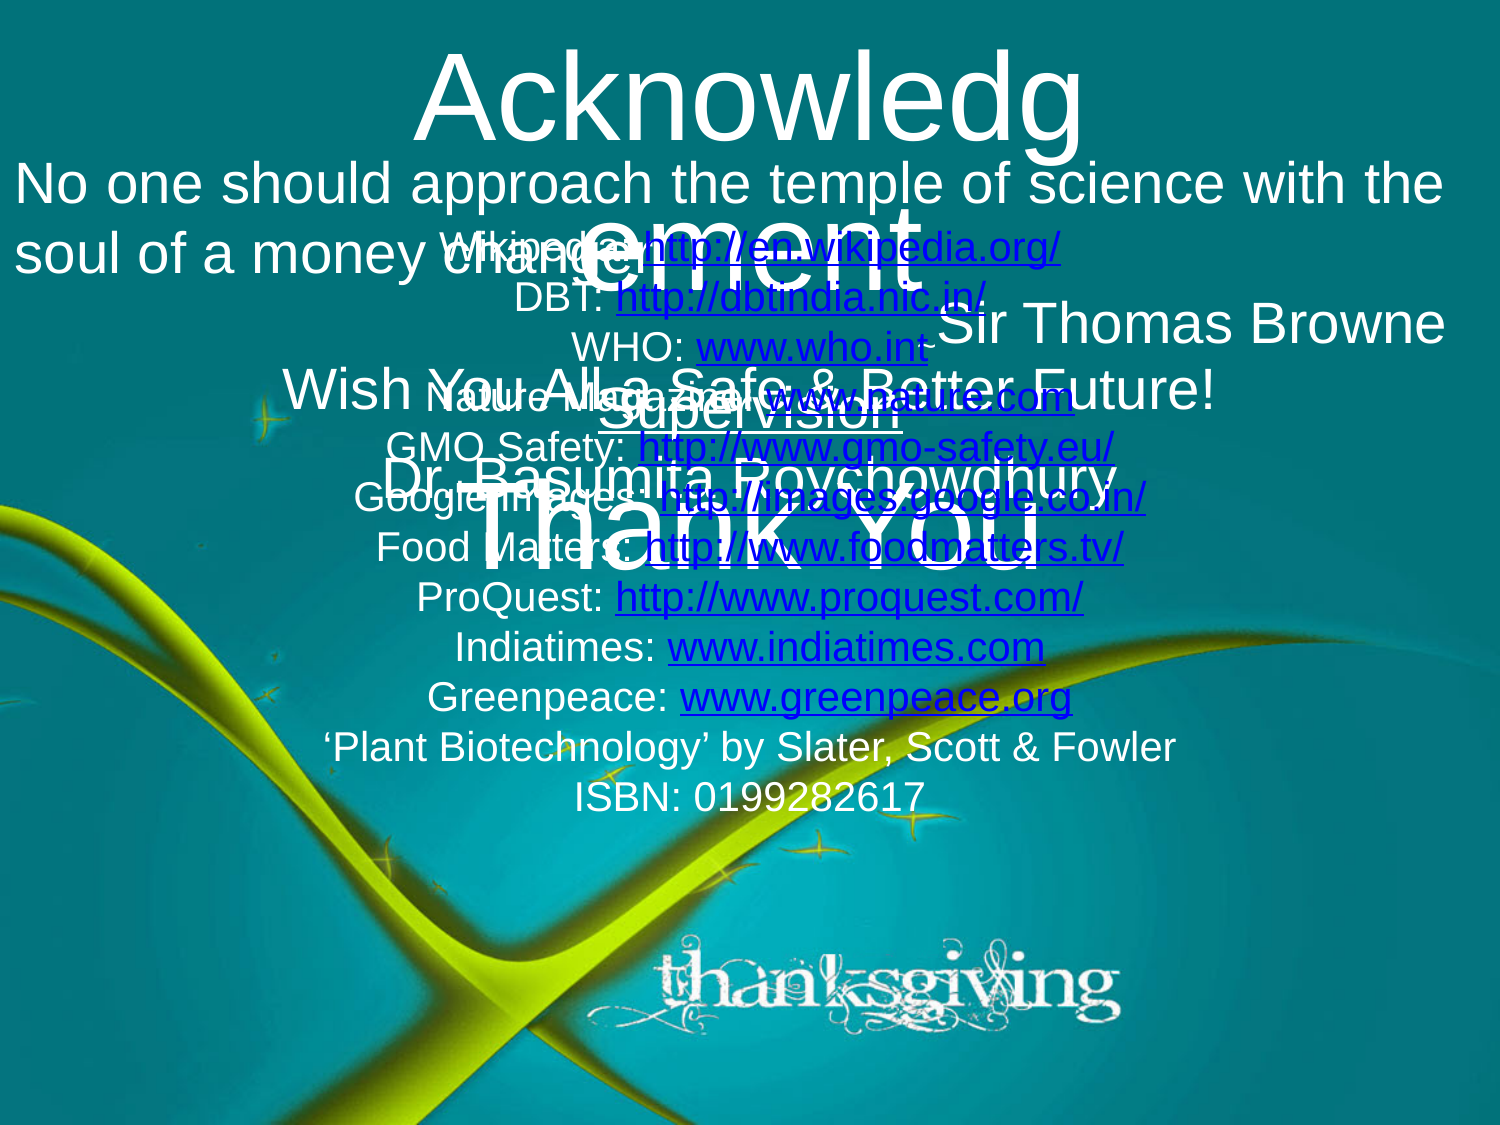

Acknowledgement
No one should approach the temple of science with the soul of a money changer.
~Sir Thomas Browne
Wikipedia: http://en.wikipedia.org/
DBT: http://dbtindia.nic.in/
WHO: www.who.int
Nature Magazine: www.nature.com
GMO Safety: http://www.gmo-safety.eu/
Google Images: http://images.google.co.in/
Food Matters: http://www.foodmatters.tv/
ProQuest: http://www.proquest.com/
Indiatimes: www.indiatimes.com
Greenpeace: www.greenpeace.org
‘Plant Biotechnology’ by Slater, Scott & Fowler
ISBN: 0199282617
Wish You All a Safe & Better Future!
Supervision
Dr. Basumita Roychowdhury
Thank You